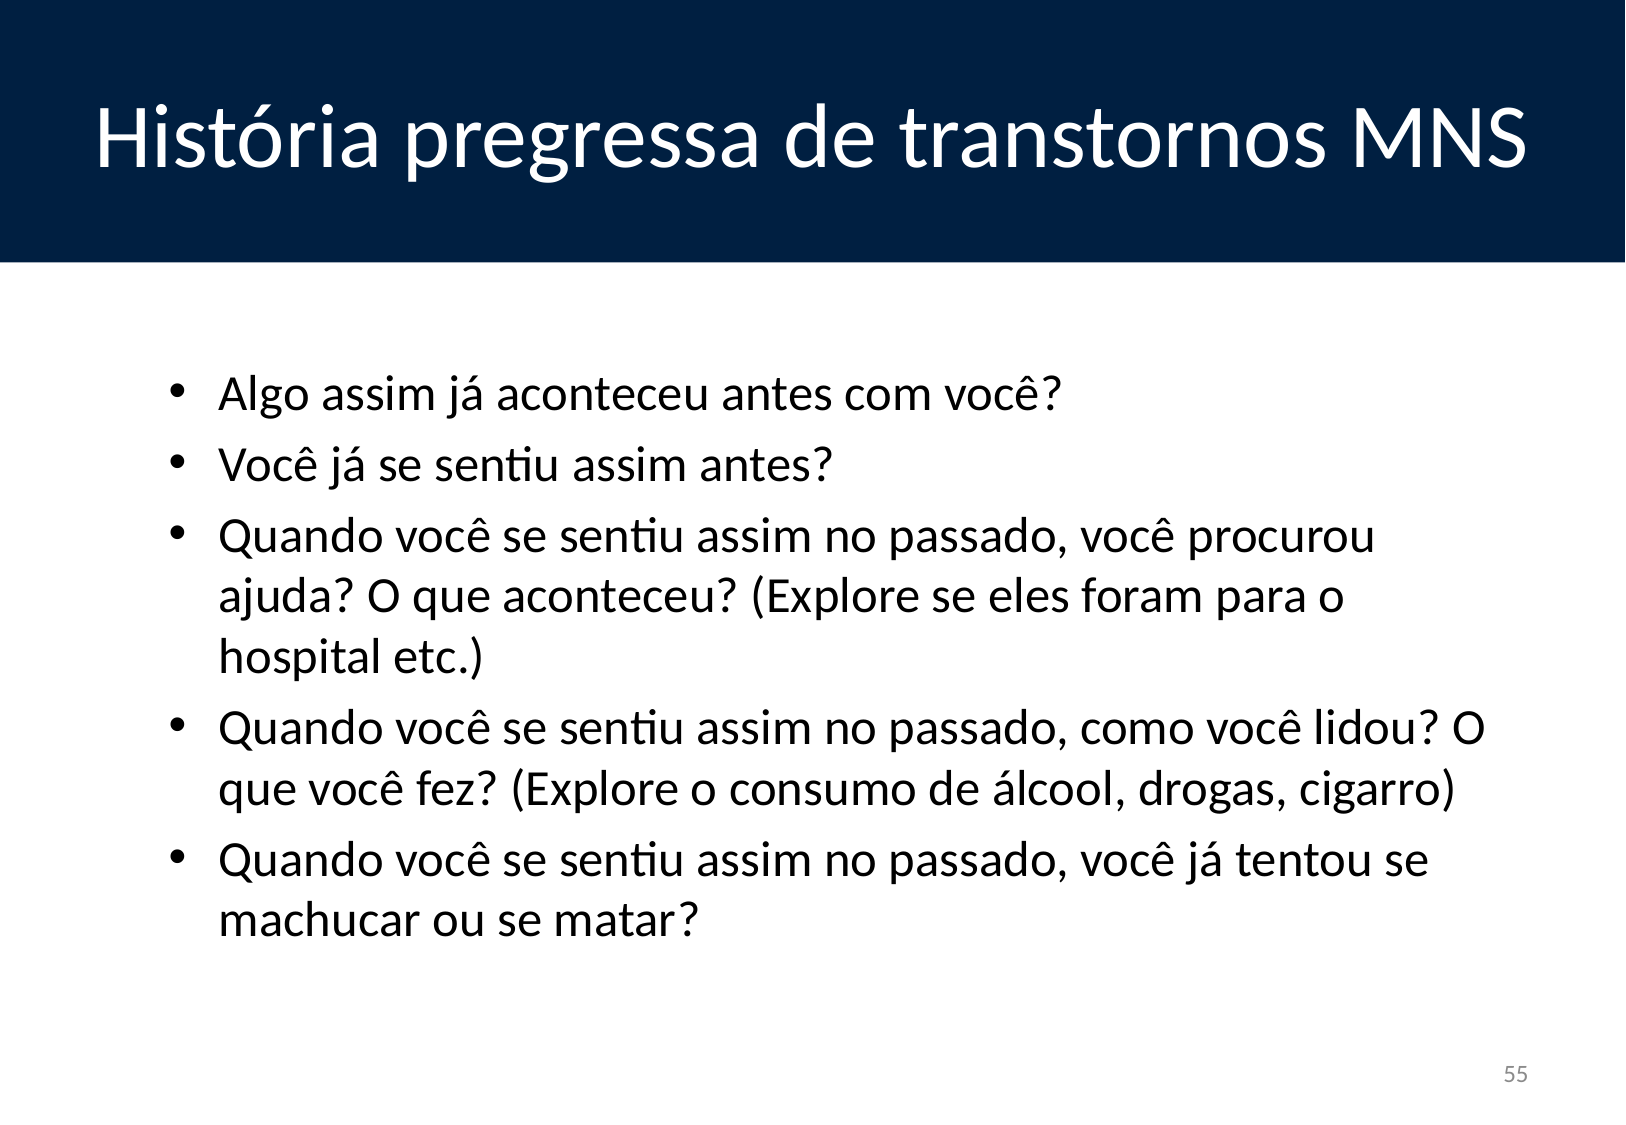

# História pregressa de transtornos MNS

Algo assim já aconteceu antes com você?
Você já se sentiu assim antes?
Quando você se sentiu assim no passado, você procurou ajuda? O que aconteceu? (Explore se eles foram para o hospital etc.)
Quando você se sentiu assim no passado, como você lidou? O que você fez? (Explore o consumo de álcool, drogas, cigarro)
Quando você se sentiu assim no passado, você já tentou se machucar ou se matar?
55